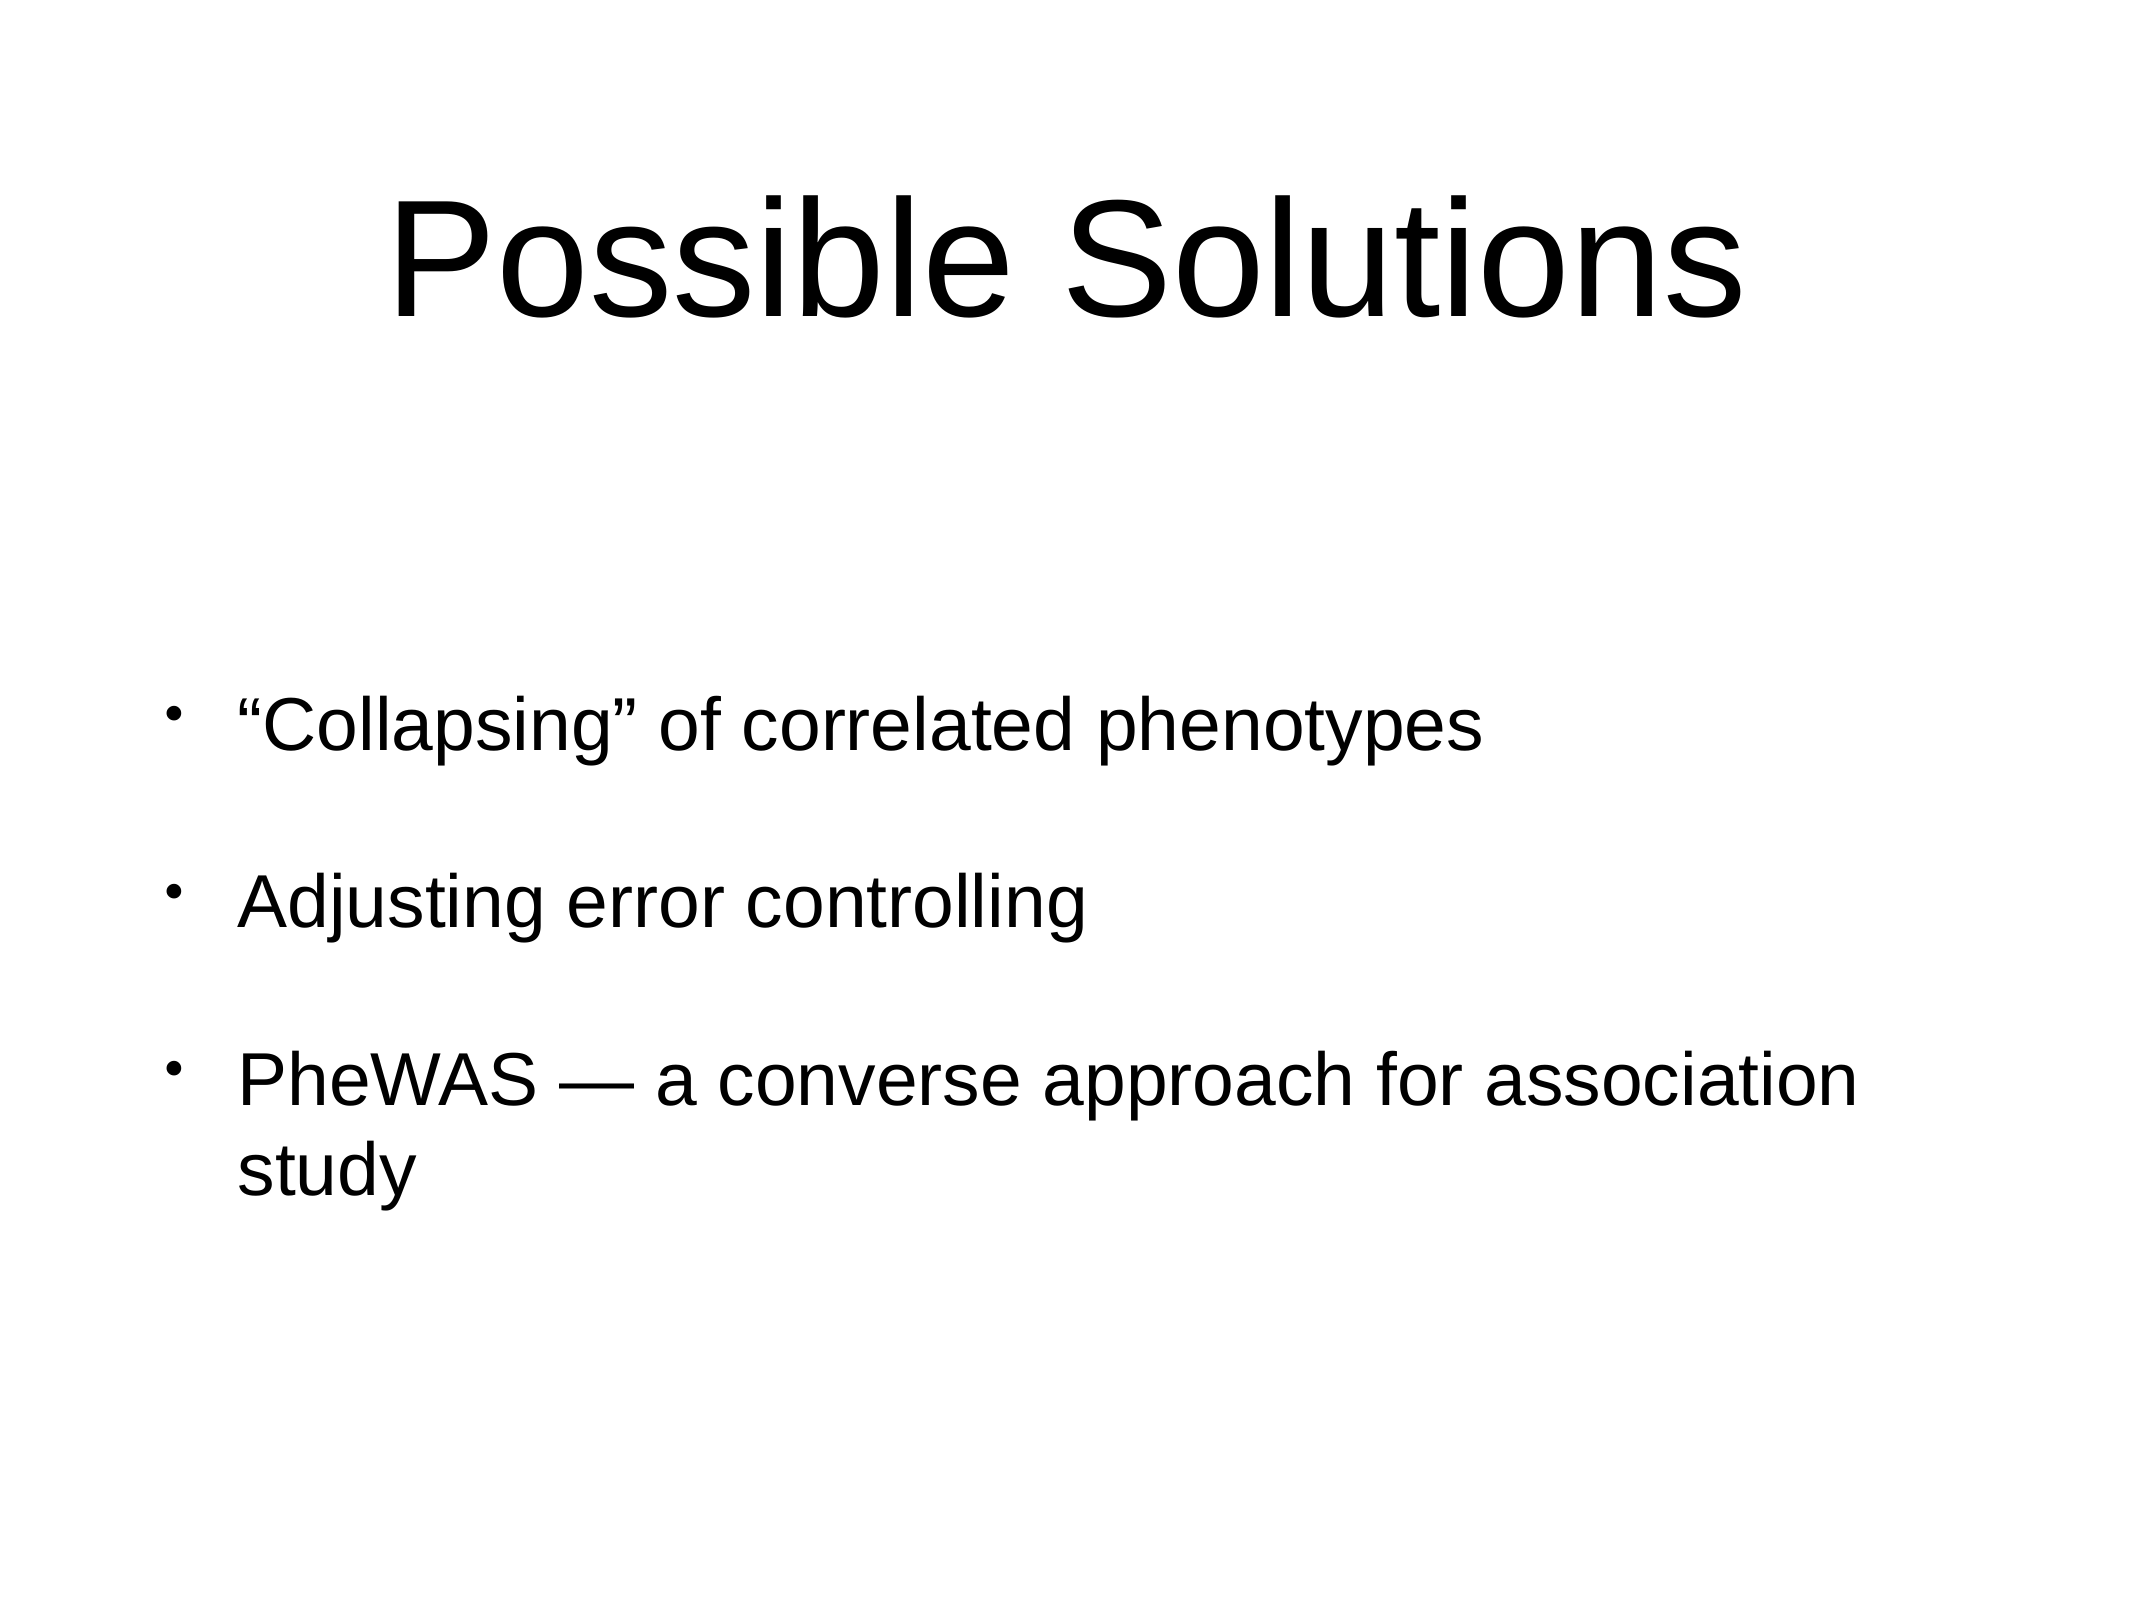

# Possible Solutions
“Collapsing” of correlated phenotypes
Adjusting error controlling
PheWAS — a converse approach for association study